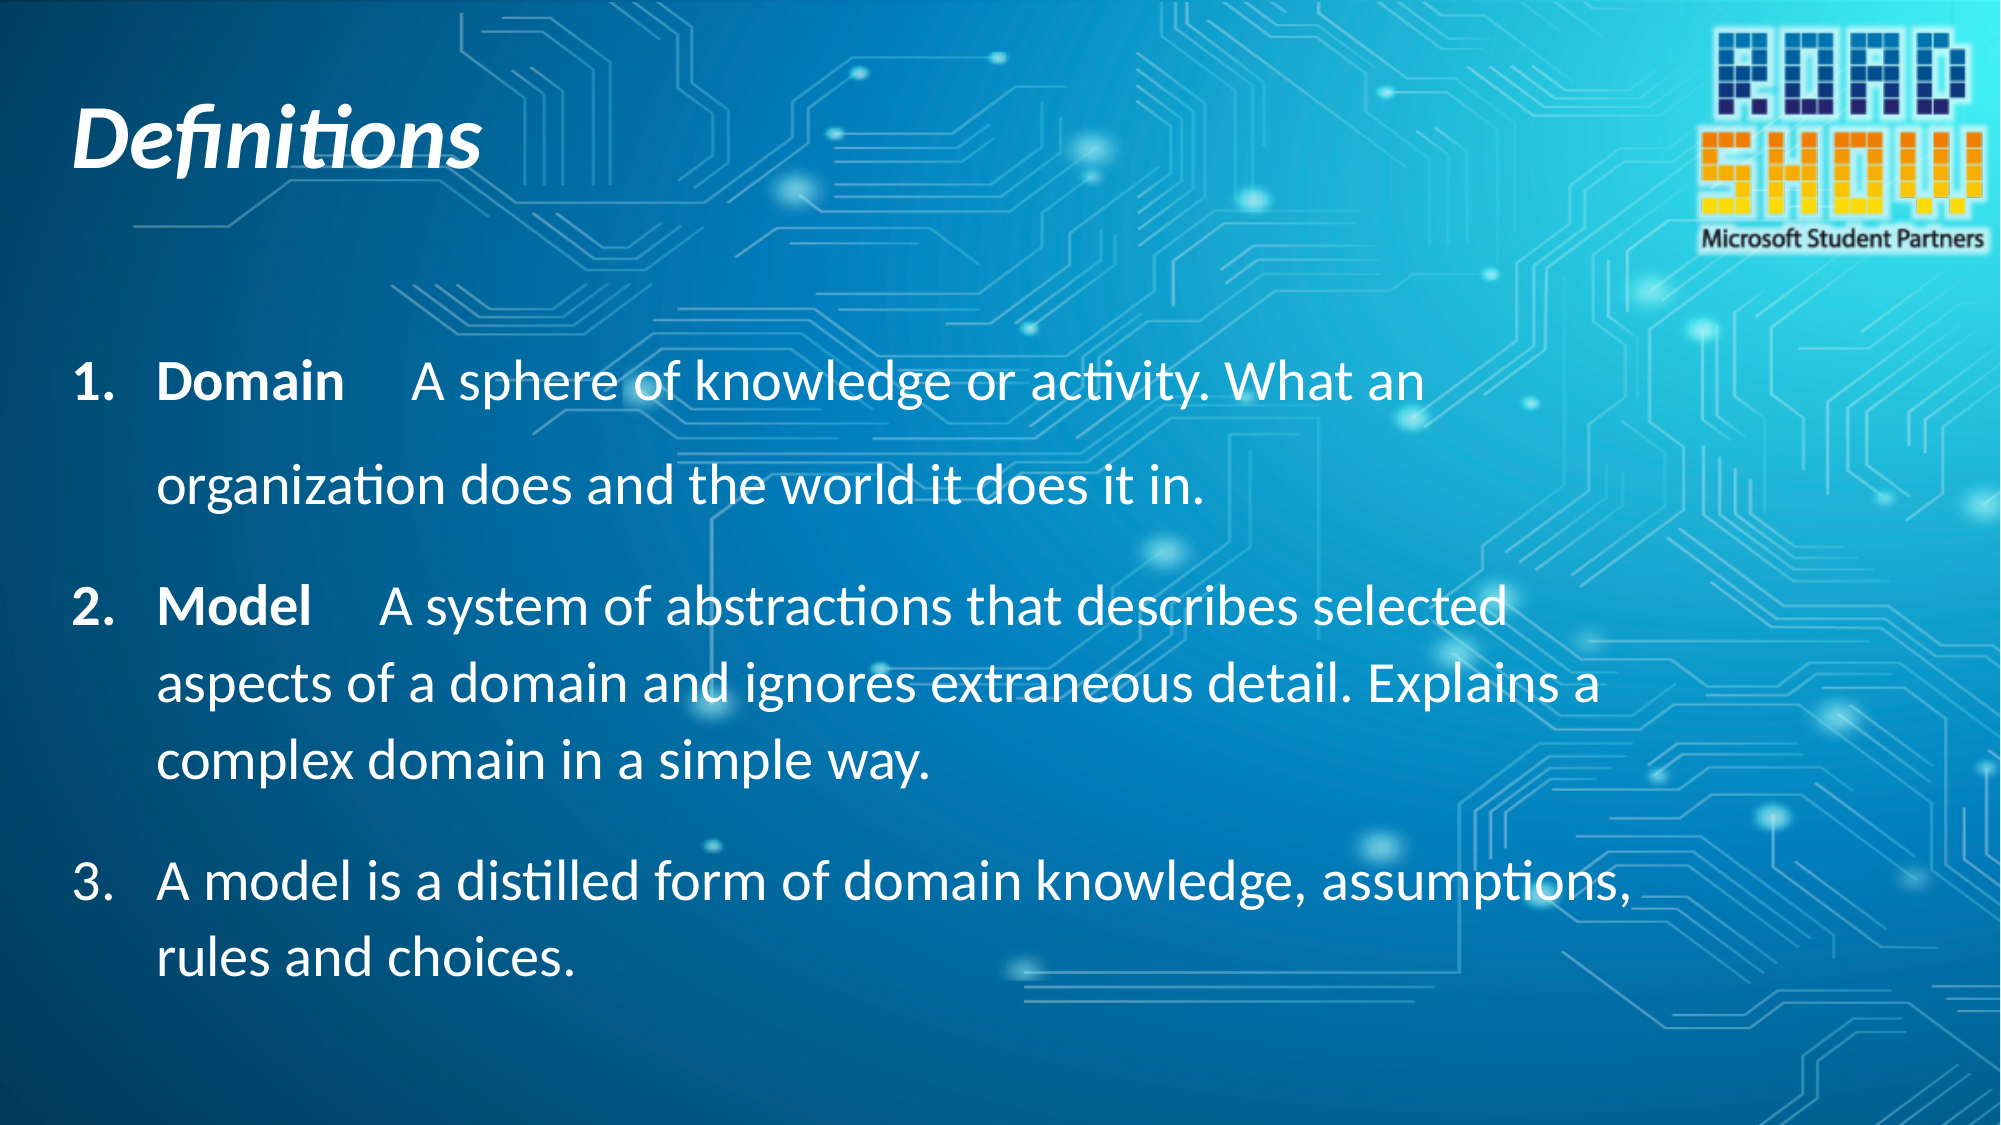

# Definitions
Domain     A sphere of knowledge or activity. What an organization does and the world it does it in.
Model     A system of abstractions that describes selected aspects of a domain and ignores extraneous detail. Explains a complex domain in a simple way.
A model is a distilled form of domain knowledge, assumptions, rules and choices.